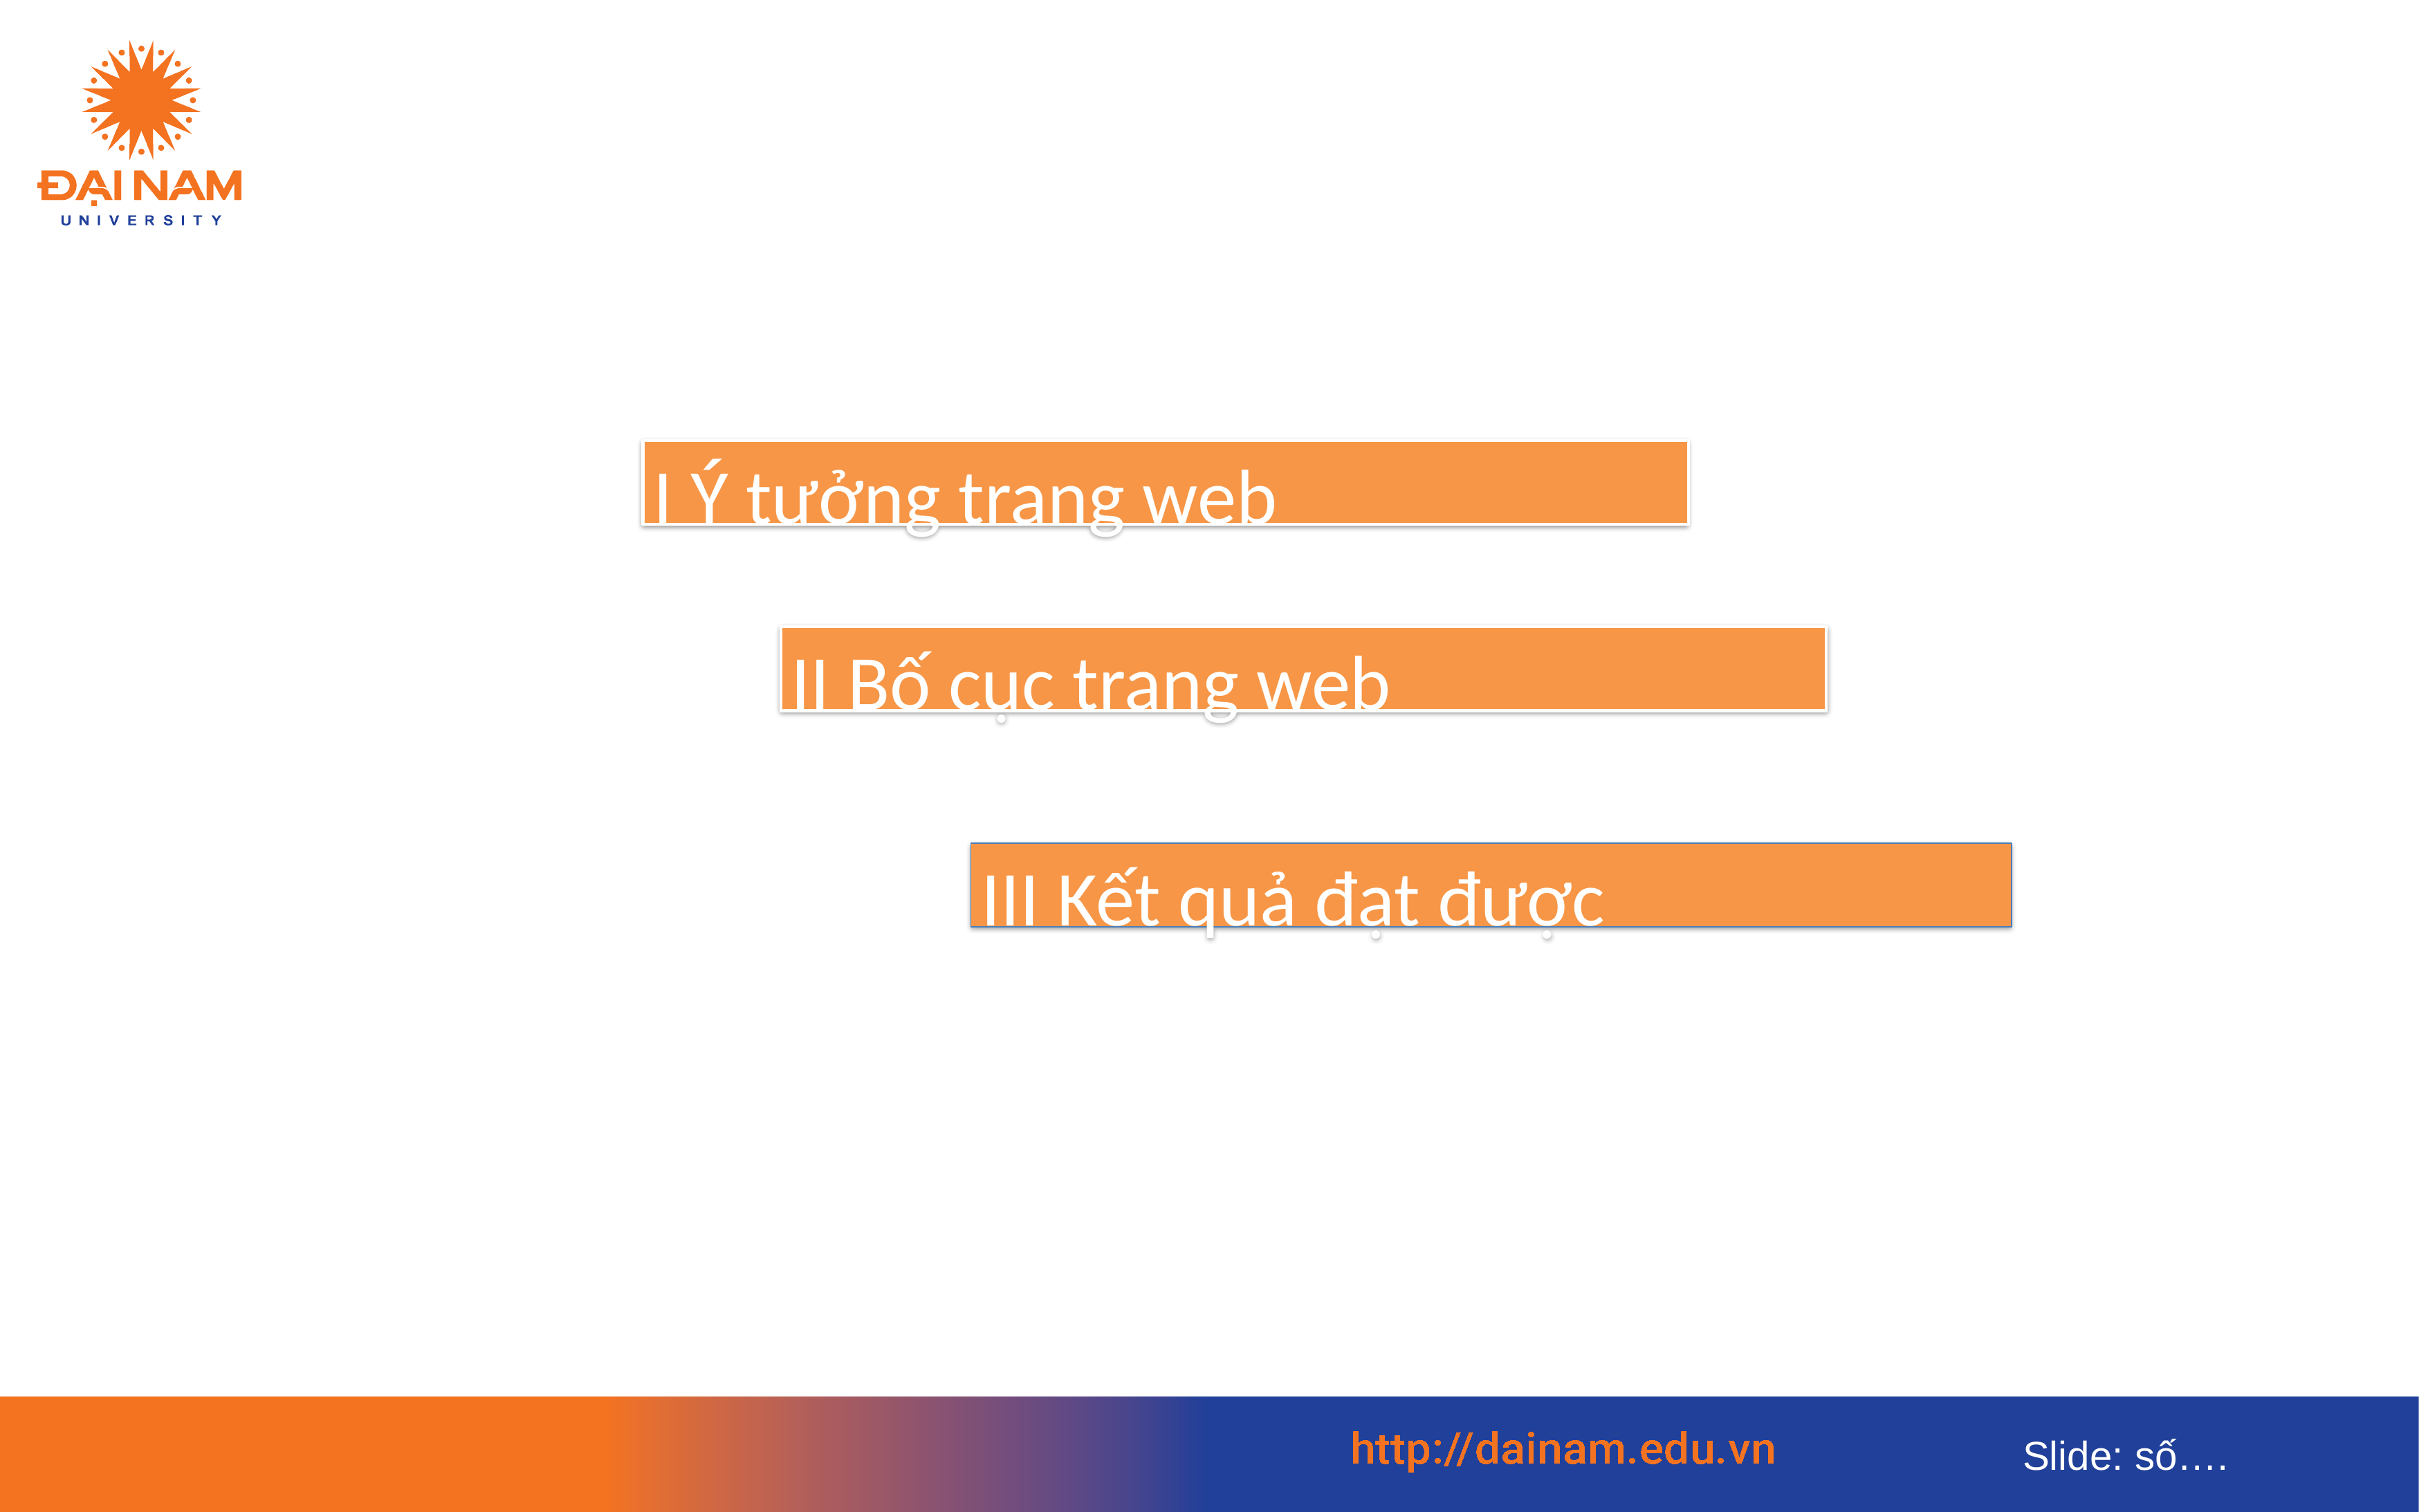

I Ý tưởng trang web
II Bố cục trang web
III Kết quả đạt được